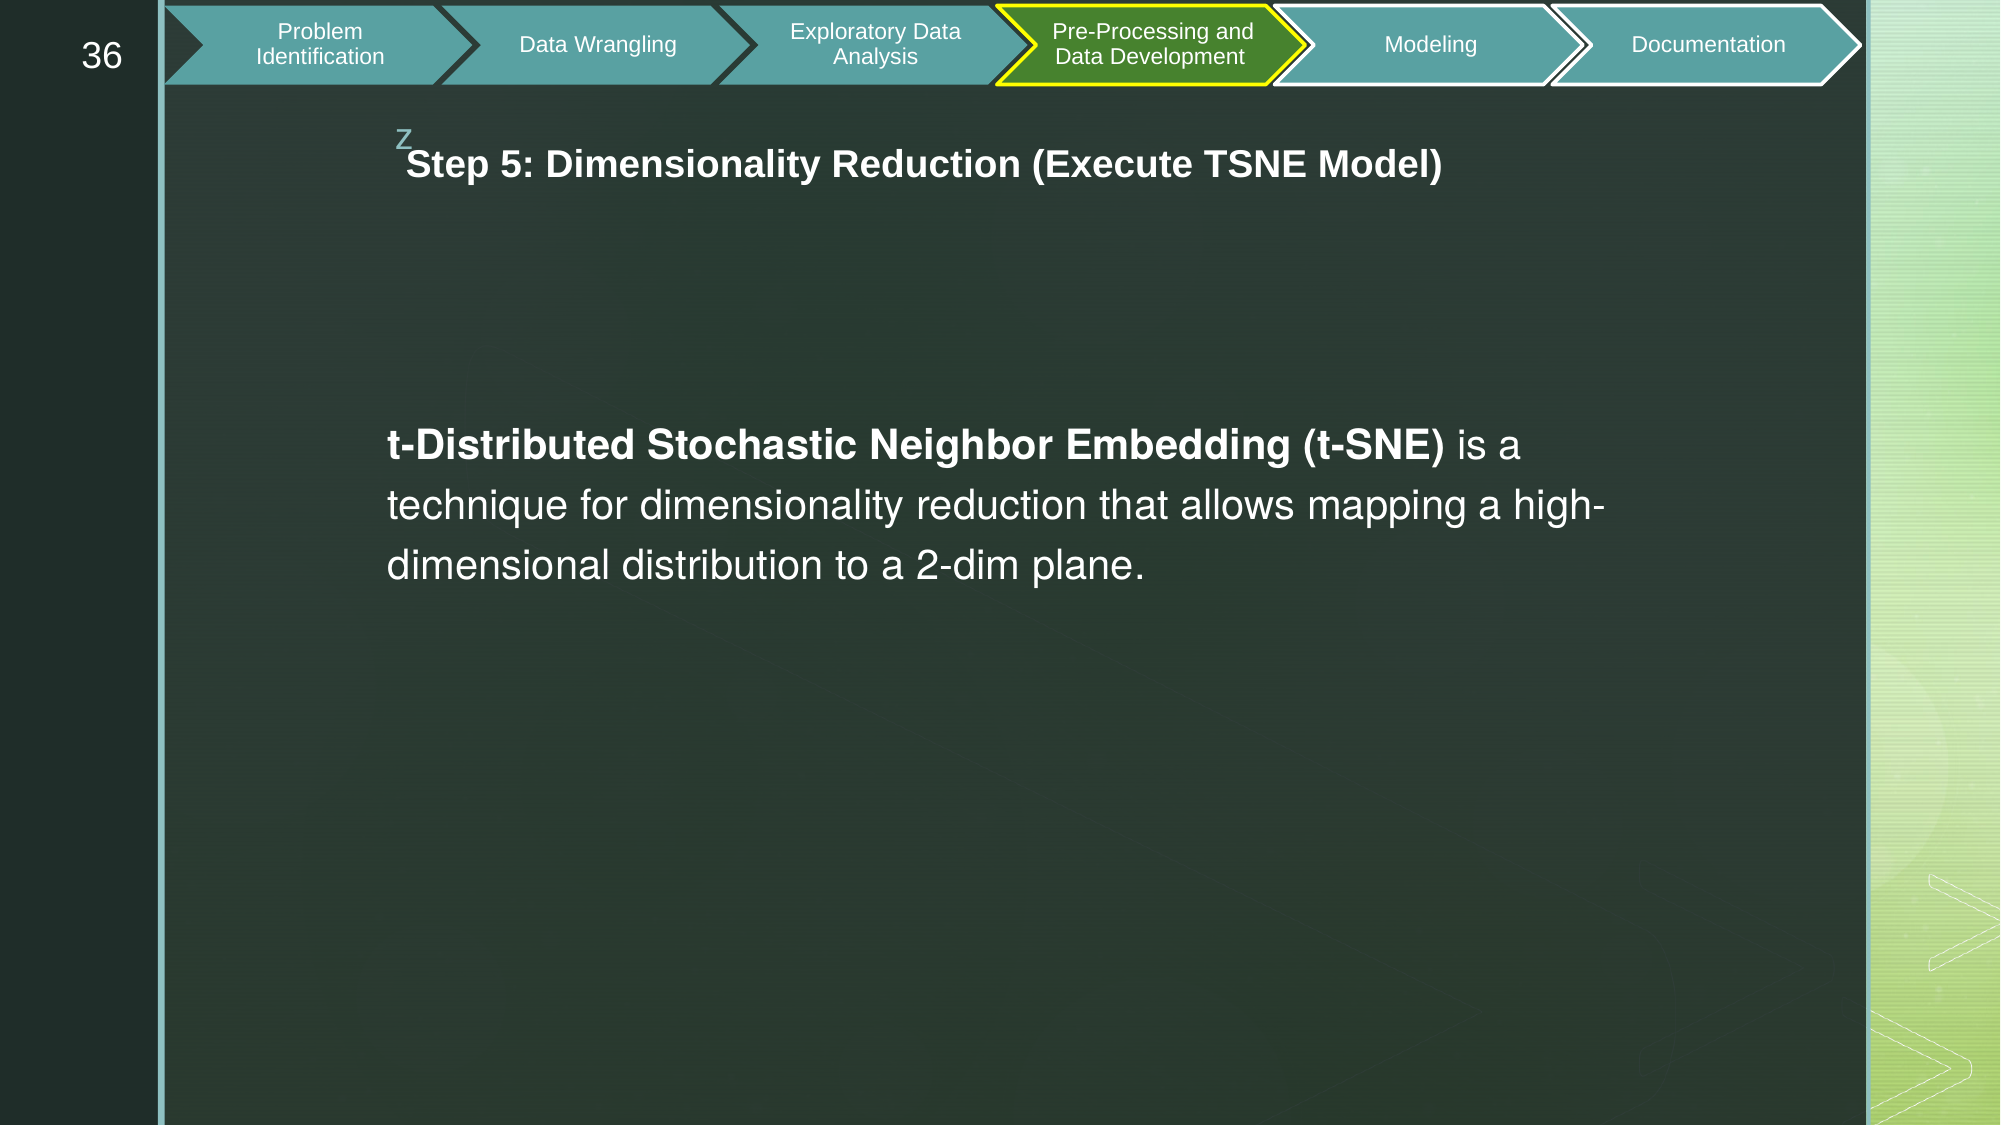

Problem Identification
Data Wrangling
Exploratory Data Analysis
Pre-Processing and Data Development
Modeling
Documentation
36
Step 5: Dimensionality Reduction (Execute TSNE Model)

t-Distributed Stochastic Neighbor Embedding (t-SNE) is a technique for dimensionality reduction that allows mapping a high-dimensional distribution to a 2-dim plane.